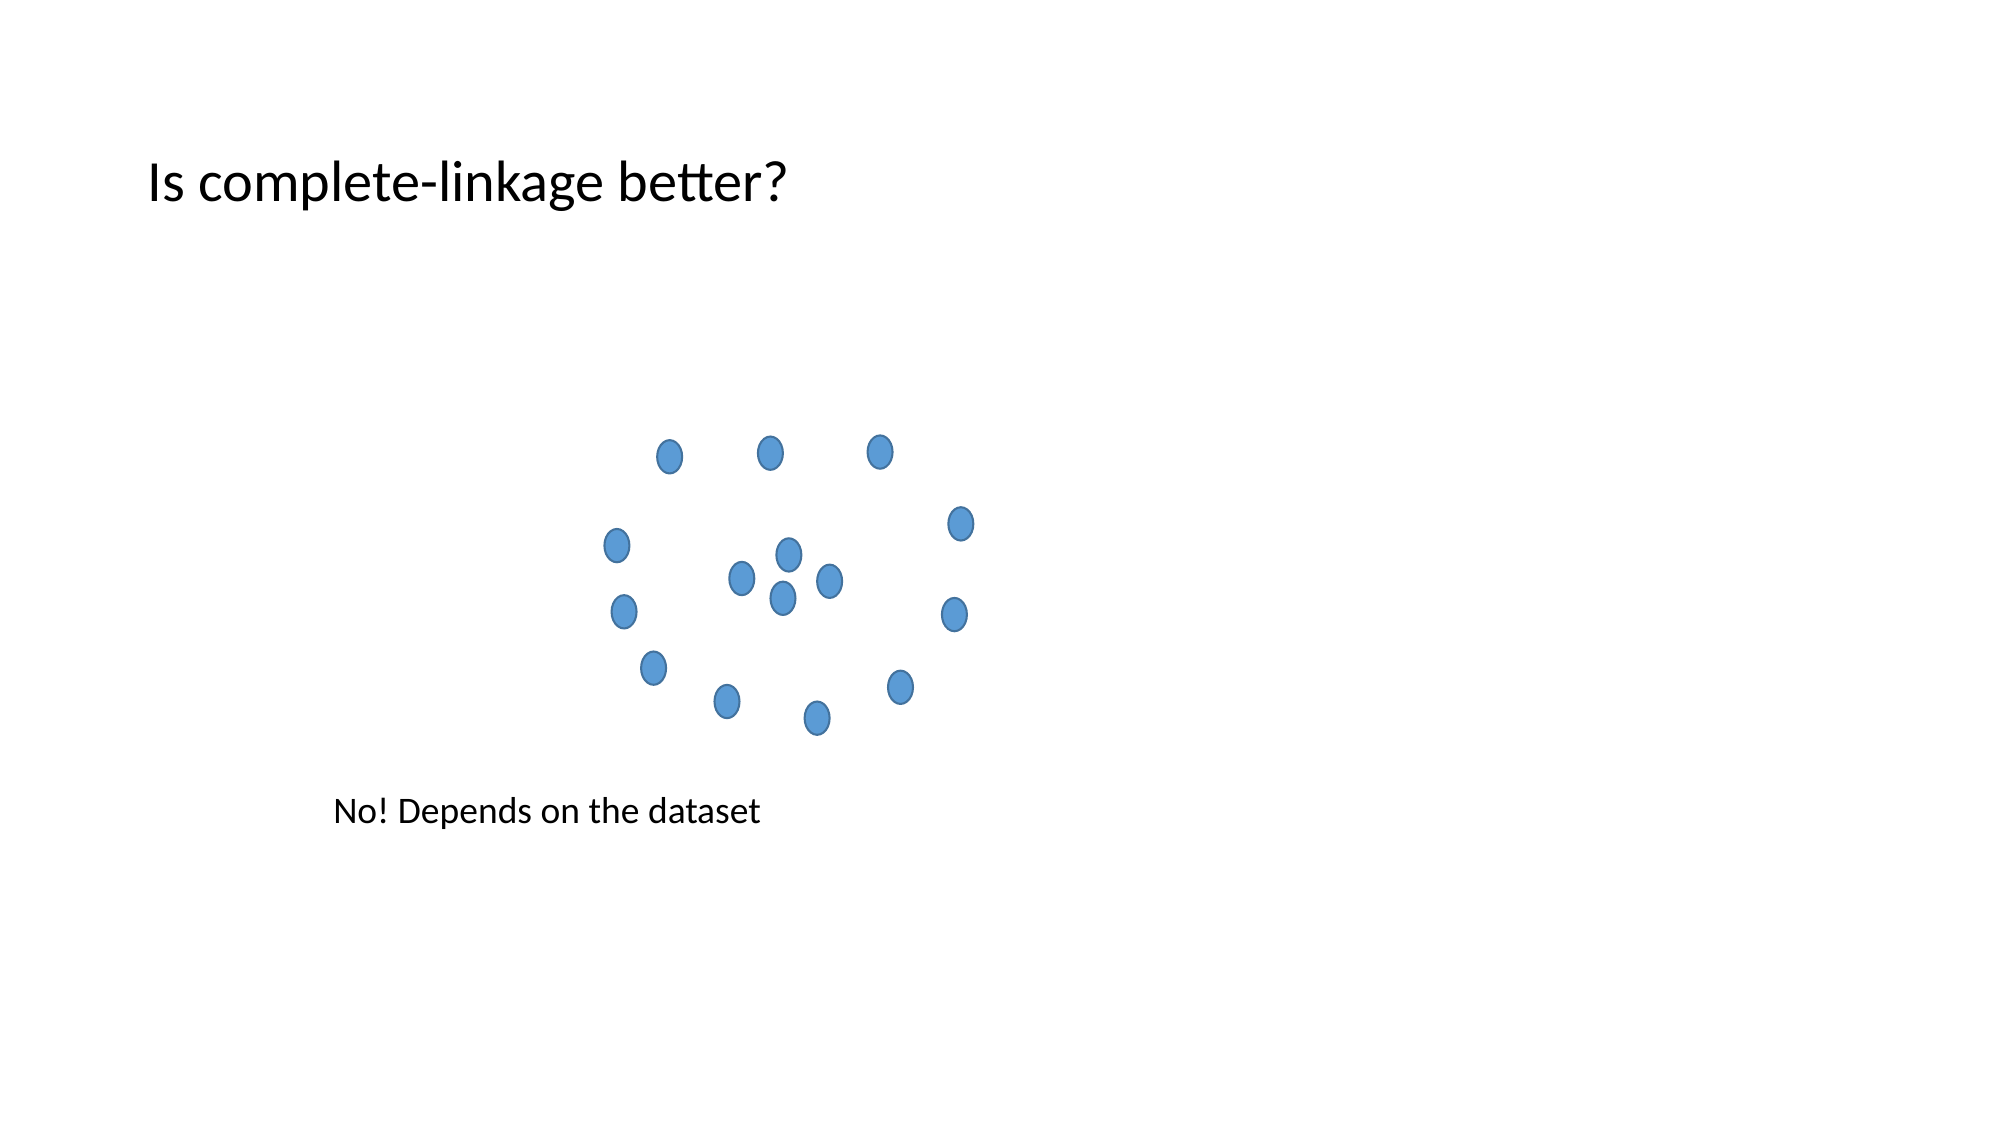

# Is complete-linkage better?

No! Depends on the dataset